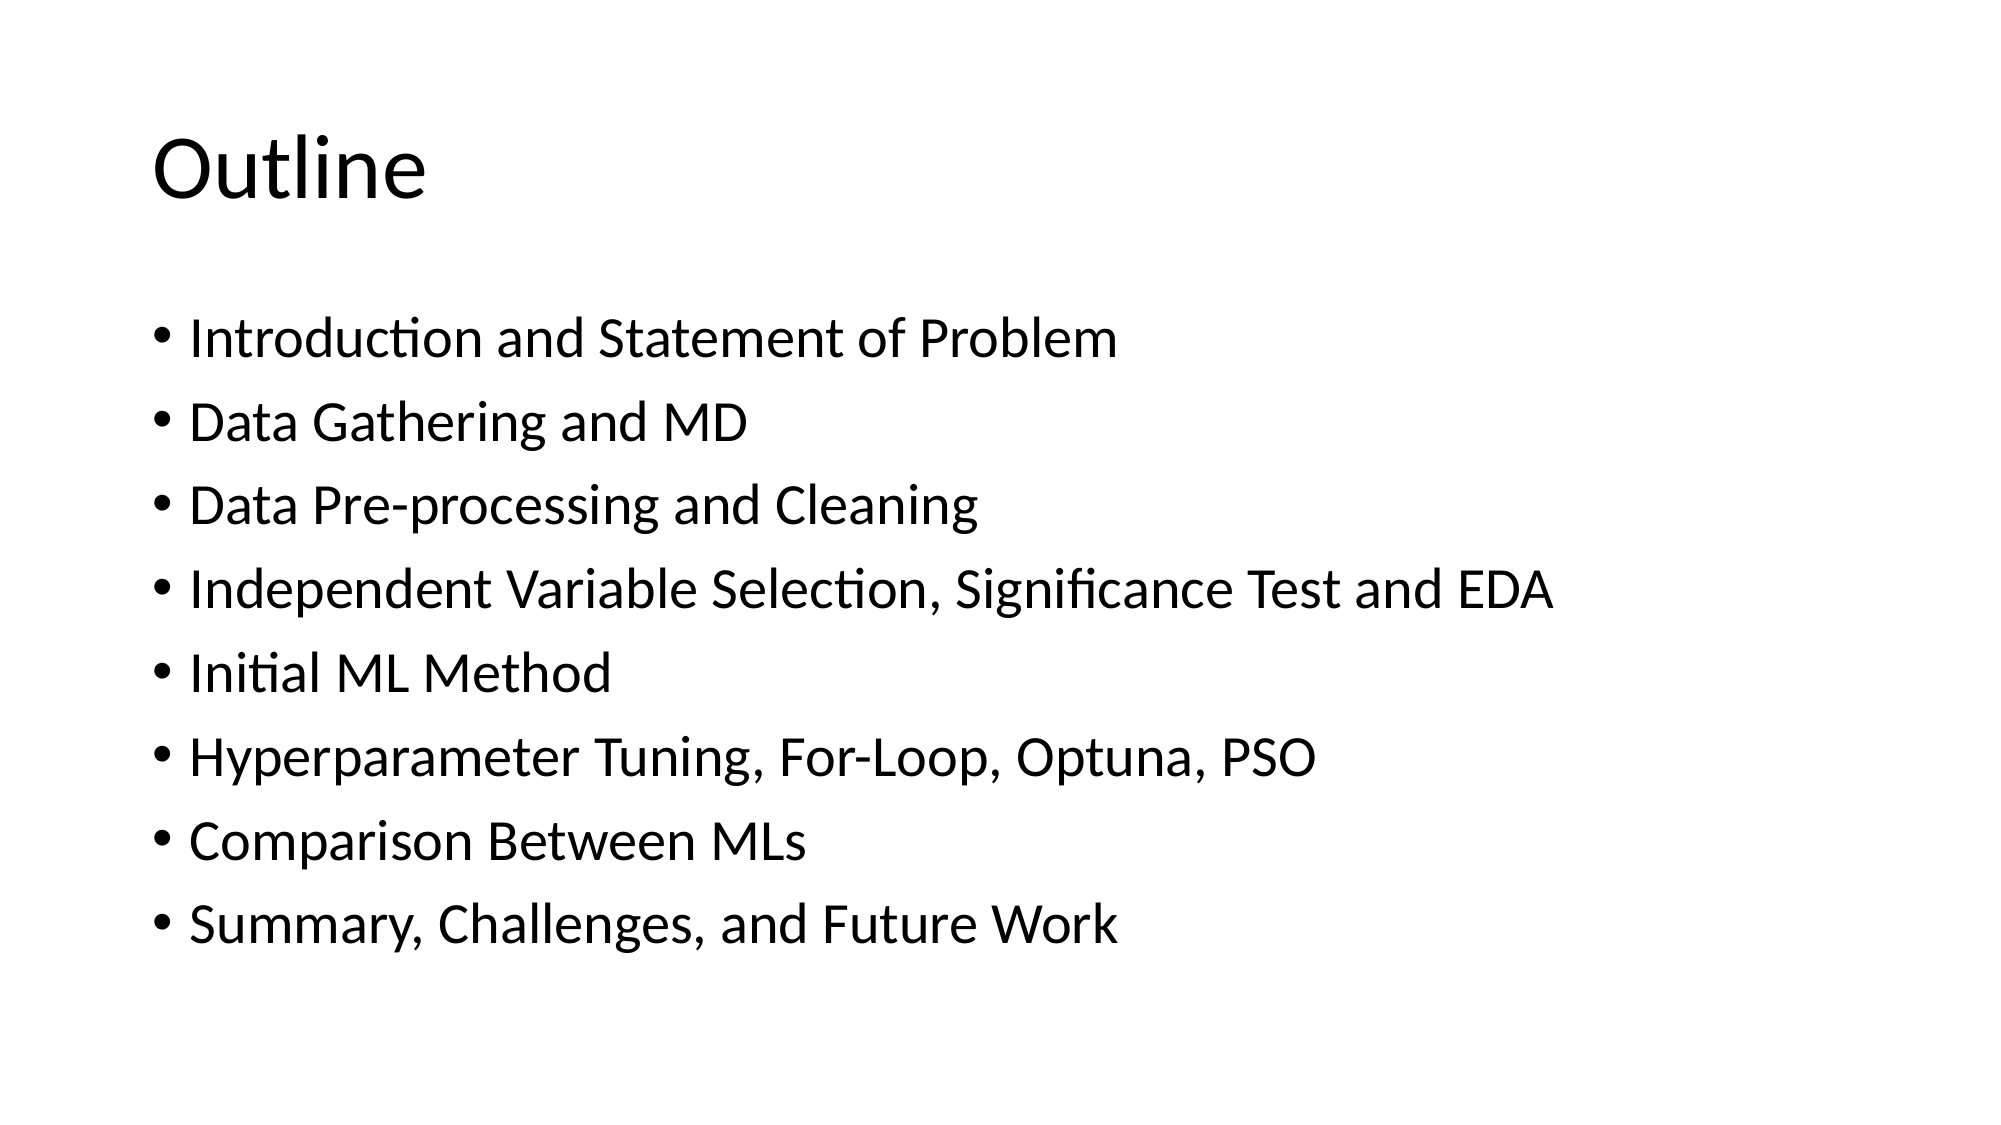

# Outline
Introduction and Statement of Problem
Data Gathering and MD
Data Pre-processing and Cleaning
Independent Variable Selection, Significance Test and EDA
Initial ML Method
Hyperparameter Tuning, For-Loop, Optuna, PSO
Comparison Between MLs
Summary, Challenges, and Future Work